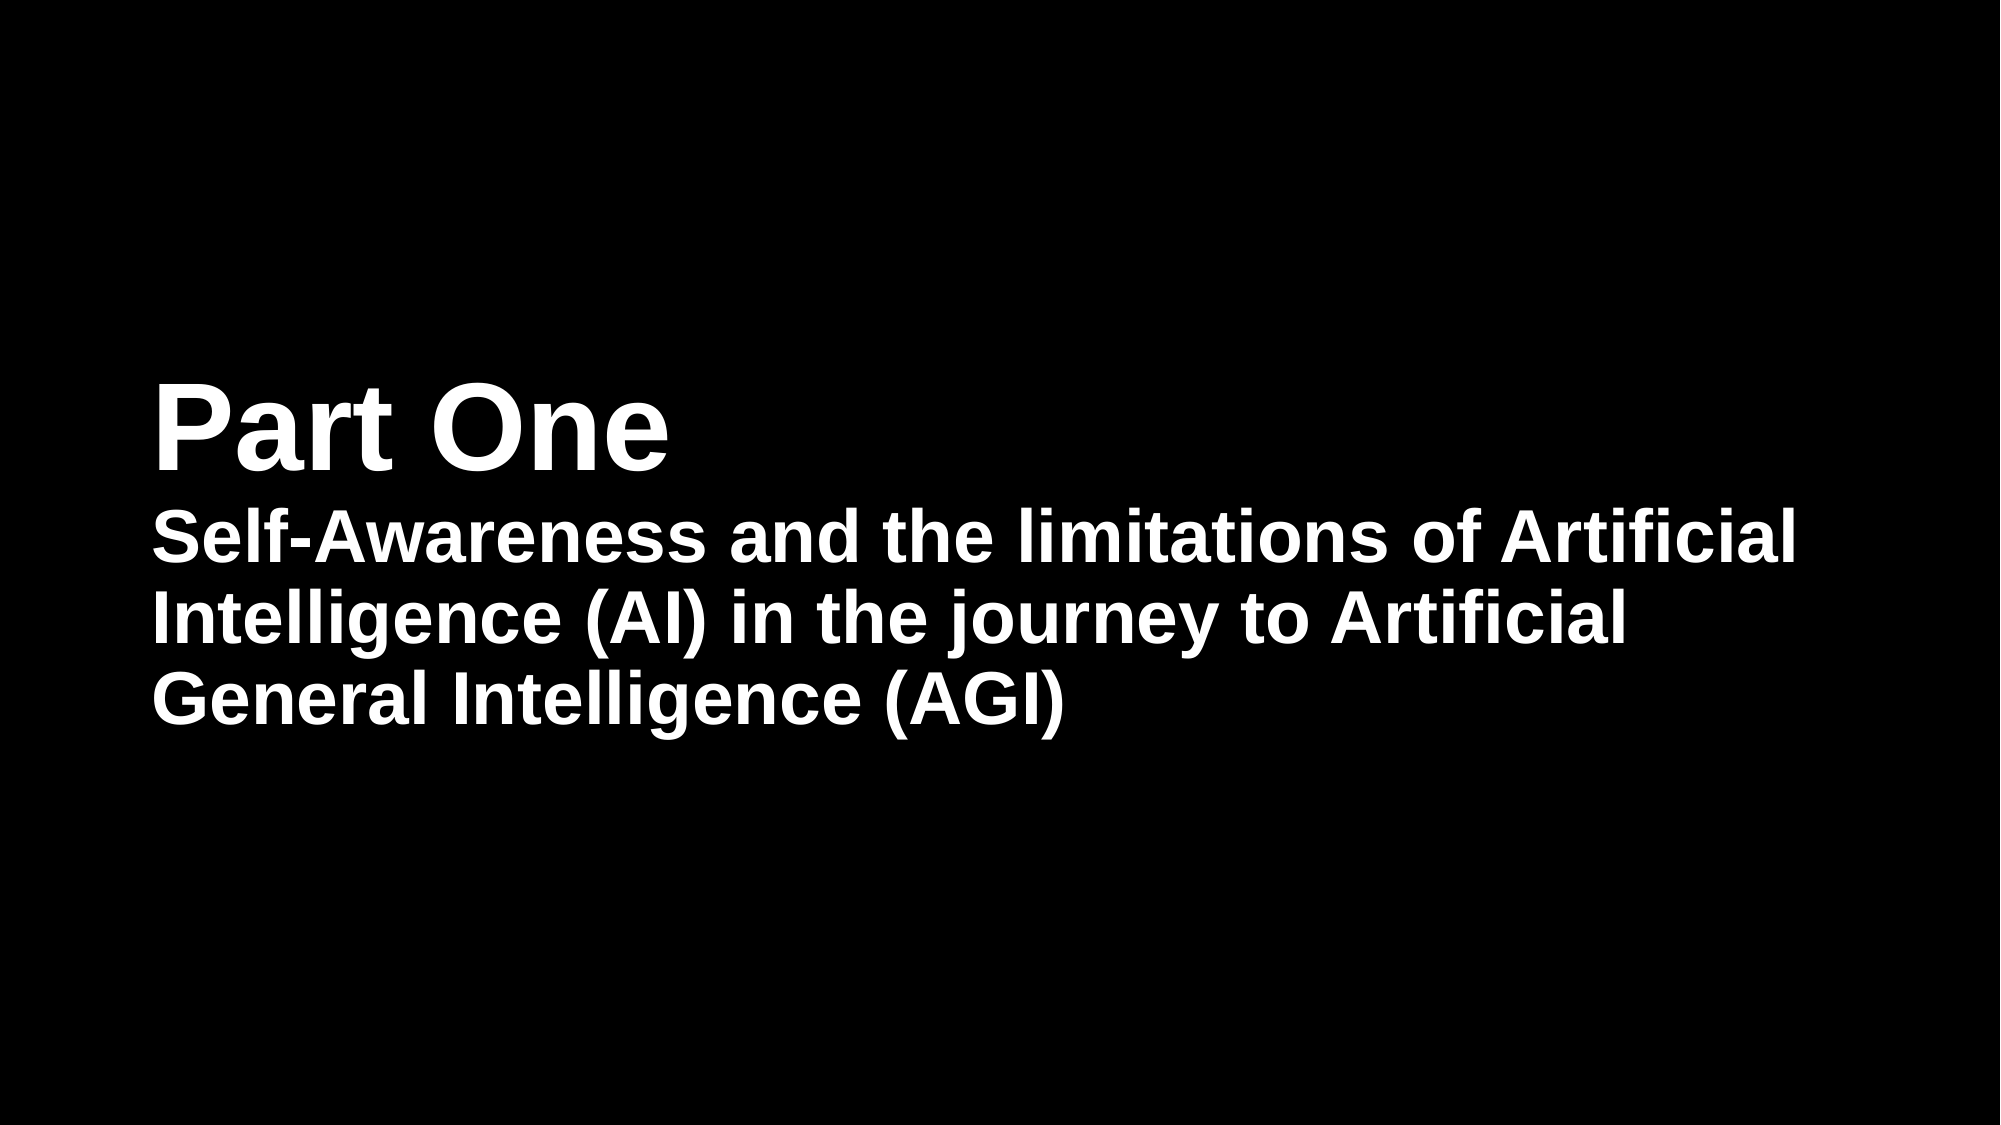

# Part One Self-Awareness and the limitations of Artificial Intelligence (AI) in the journey to Artificial General Intelligence (AGI)